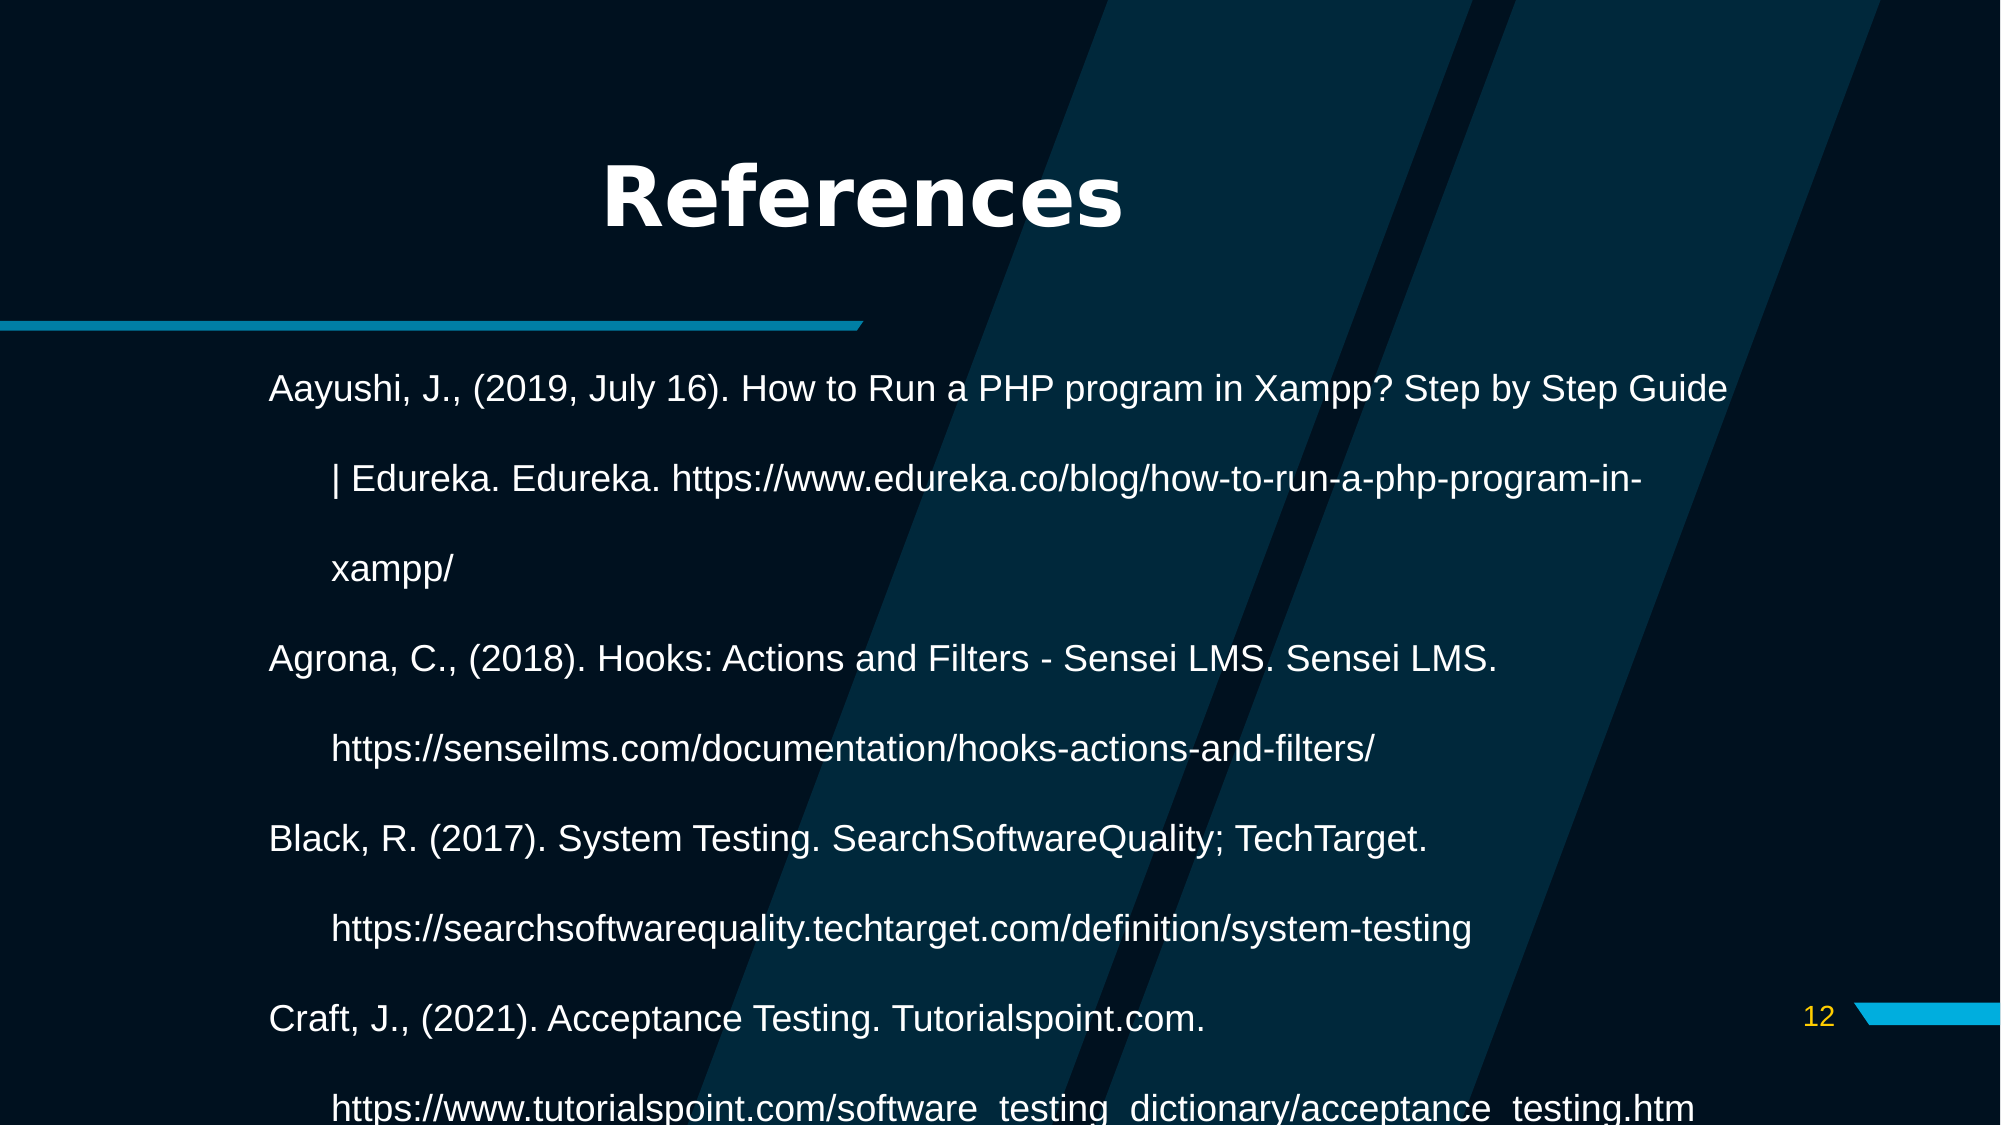

# References
Aayushi, J., (2019, July 16). How to Run a PHP program in Xampp? Step by Step Guide | Edureka. Edureka. https://www.edureka.co/blog/how-to-run-a-php-program-in-xampp/
Agrona, C., (2018). Hooks: Actions and Filters - Sensei LMS. Sensei LMS. https://senseilms.com/documentation/hooks-actions-and-filters/
Black, R. (2017). System Testing. SearchSoftwareQuality; TechTarget. https://searchsoftwarequality.techtarget.com/definition/system-testing
Craft, J., (2021). Acceptance Testing. Tutorialspoint.com. https://www.tutorialspoint.com/software_testing_dictionary/acceptance_testing.htm

12